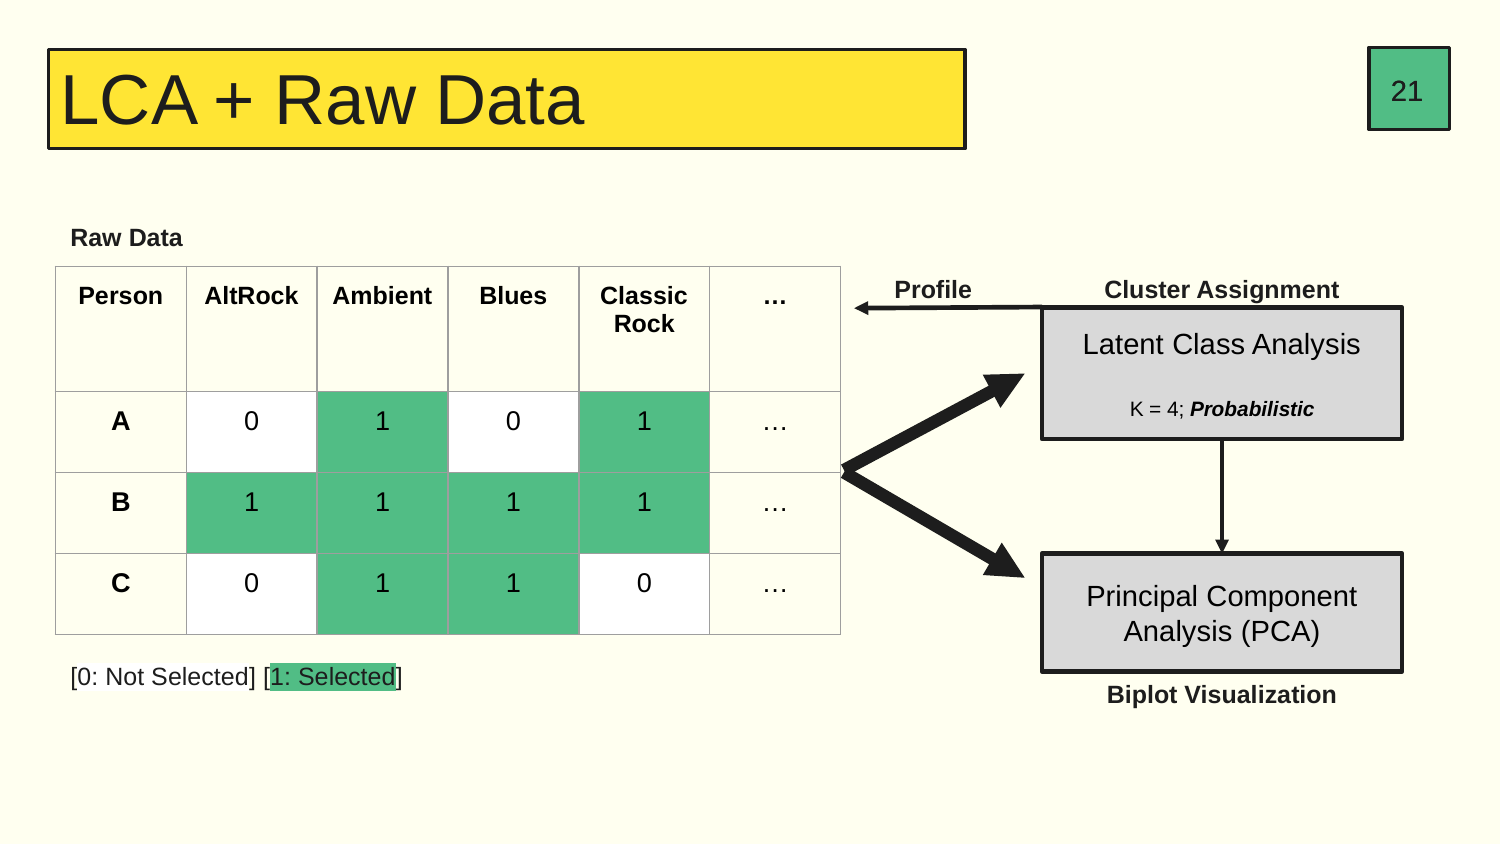

21
21
# LCA + Raw Data

Raw Data
Cluster Assignment
Profile
| Person | AltRock | Ambient | Blues | ClassicRock | … |
| --- | --- | --- | --- | --- | --- |
| A | 0 | 1 | 0 | 1 | … |
| B | 1 | 1 | 1 | 1 | … |
| C | 0 | 1 | 1 | 0 | … |
Latent Class Analysis
K = 4; Probabilistic
Principal Component Analysis (PCA)
[0: Not Selected] [1: Selected]
Biplot Visualization